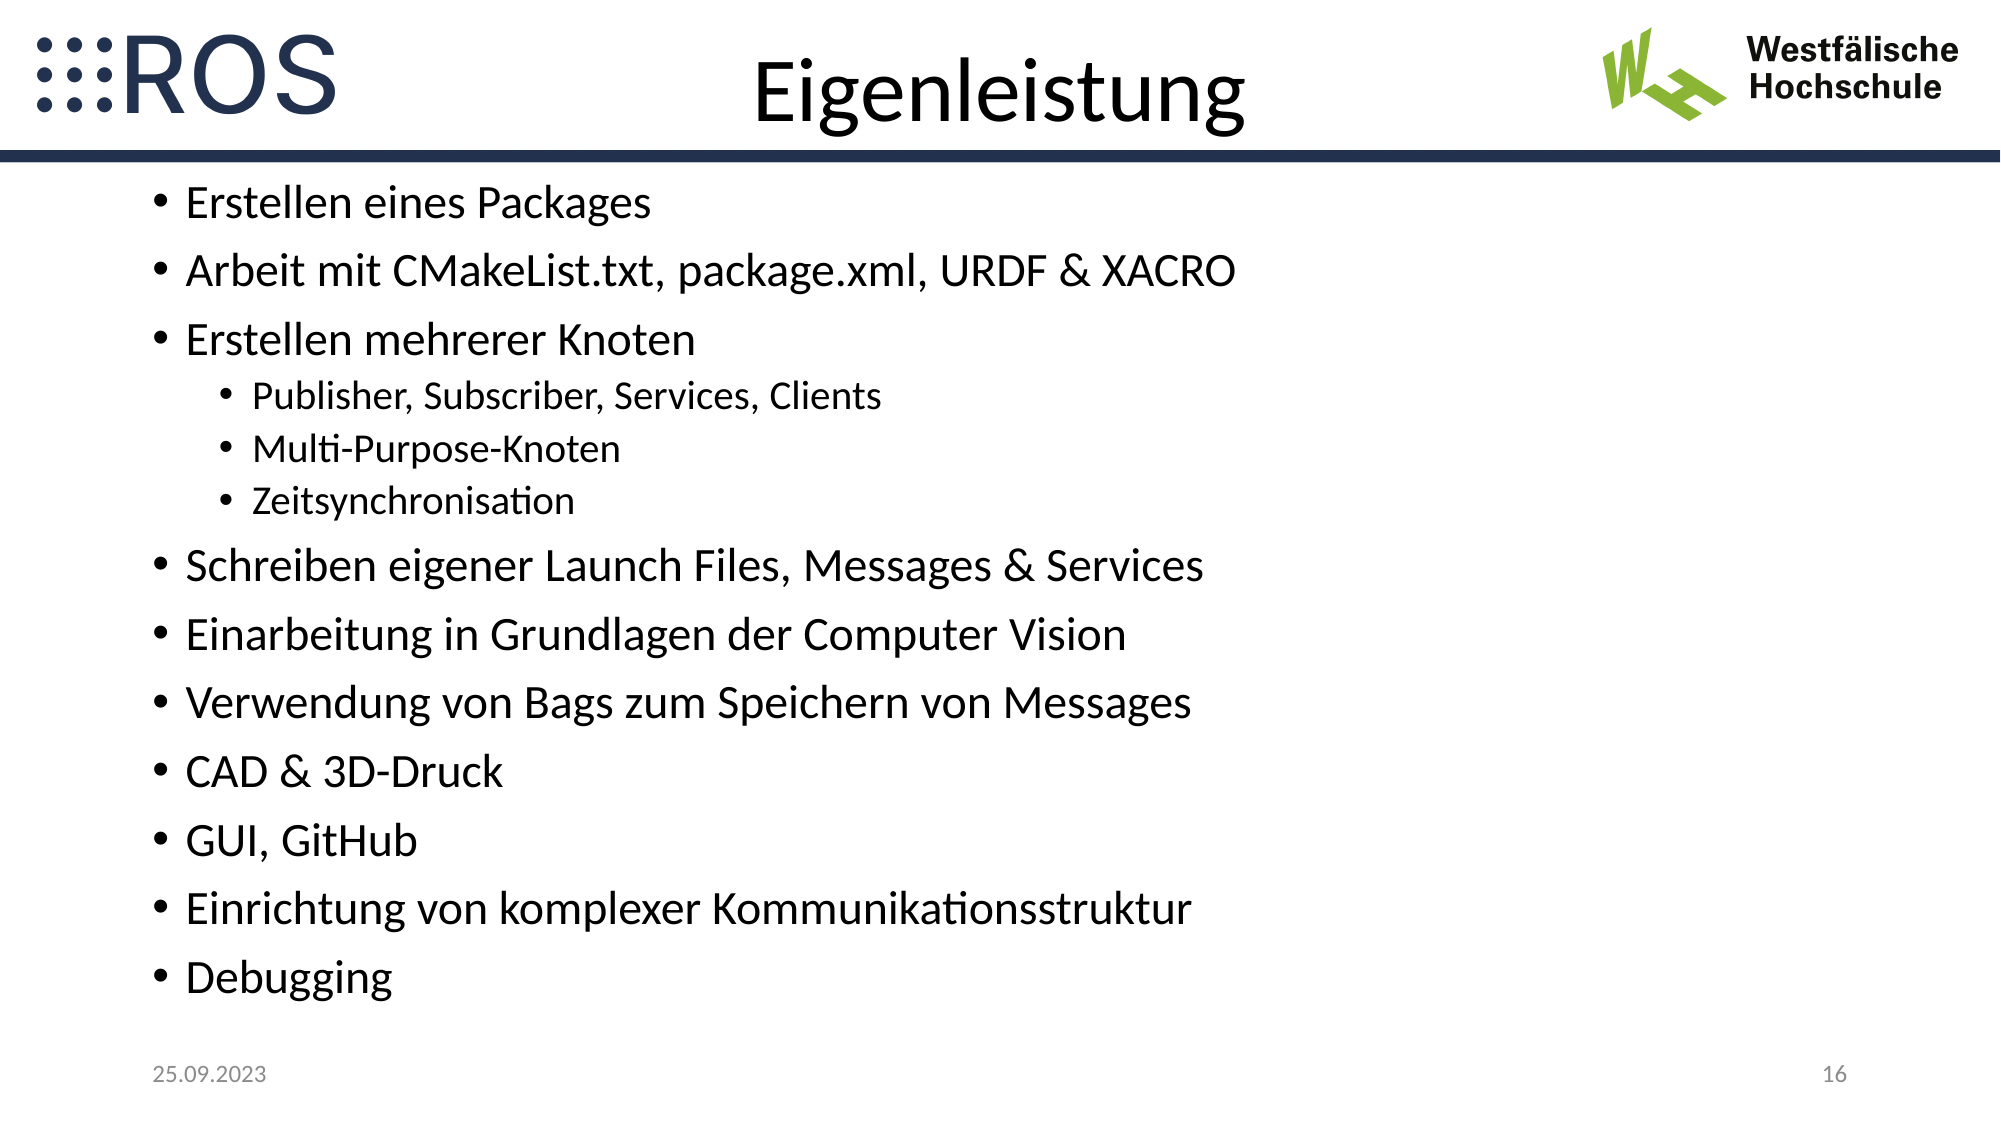

# Eigenleistung
Erstellen eines Packages
Arbeit mit CMakeList.txt, package.xml, URDF & XACRO
Erstellen mehrerer Knoten
Publisher, Subscriber, Services, Clients
Multi-Purpose-Knoten
Zeitsynchronisation
Schreiben eigener Launch Files, Messages & Services
Einarbeitung in Grundlagen der Computer Vision
Verwendung von Bags zum Speichern von Messages
CAD & 3D-Druck
GUI, GitHub
Einrichtung von komplexer Kommunikationsstruktur
Debugging
25.09.2023
16